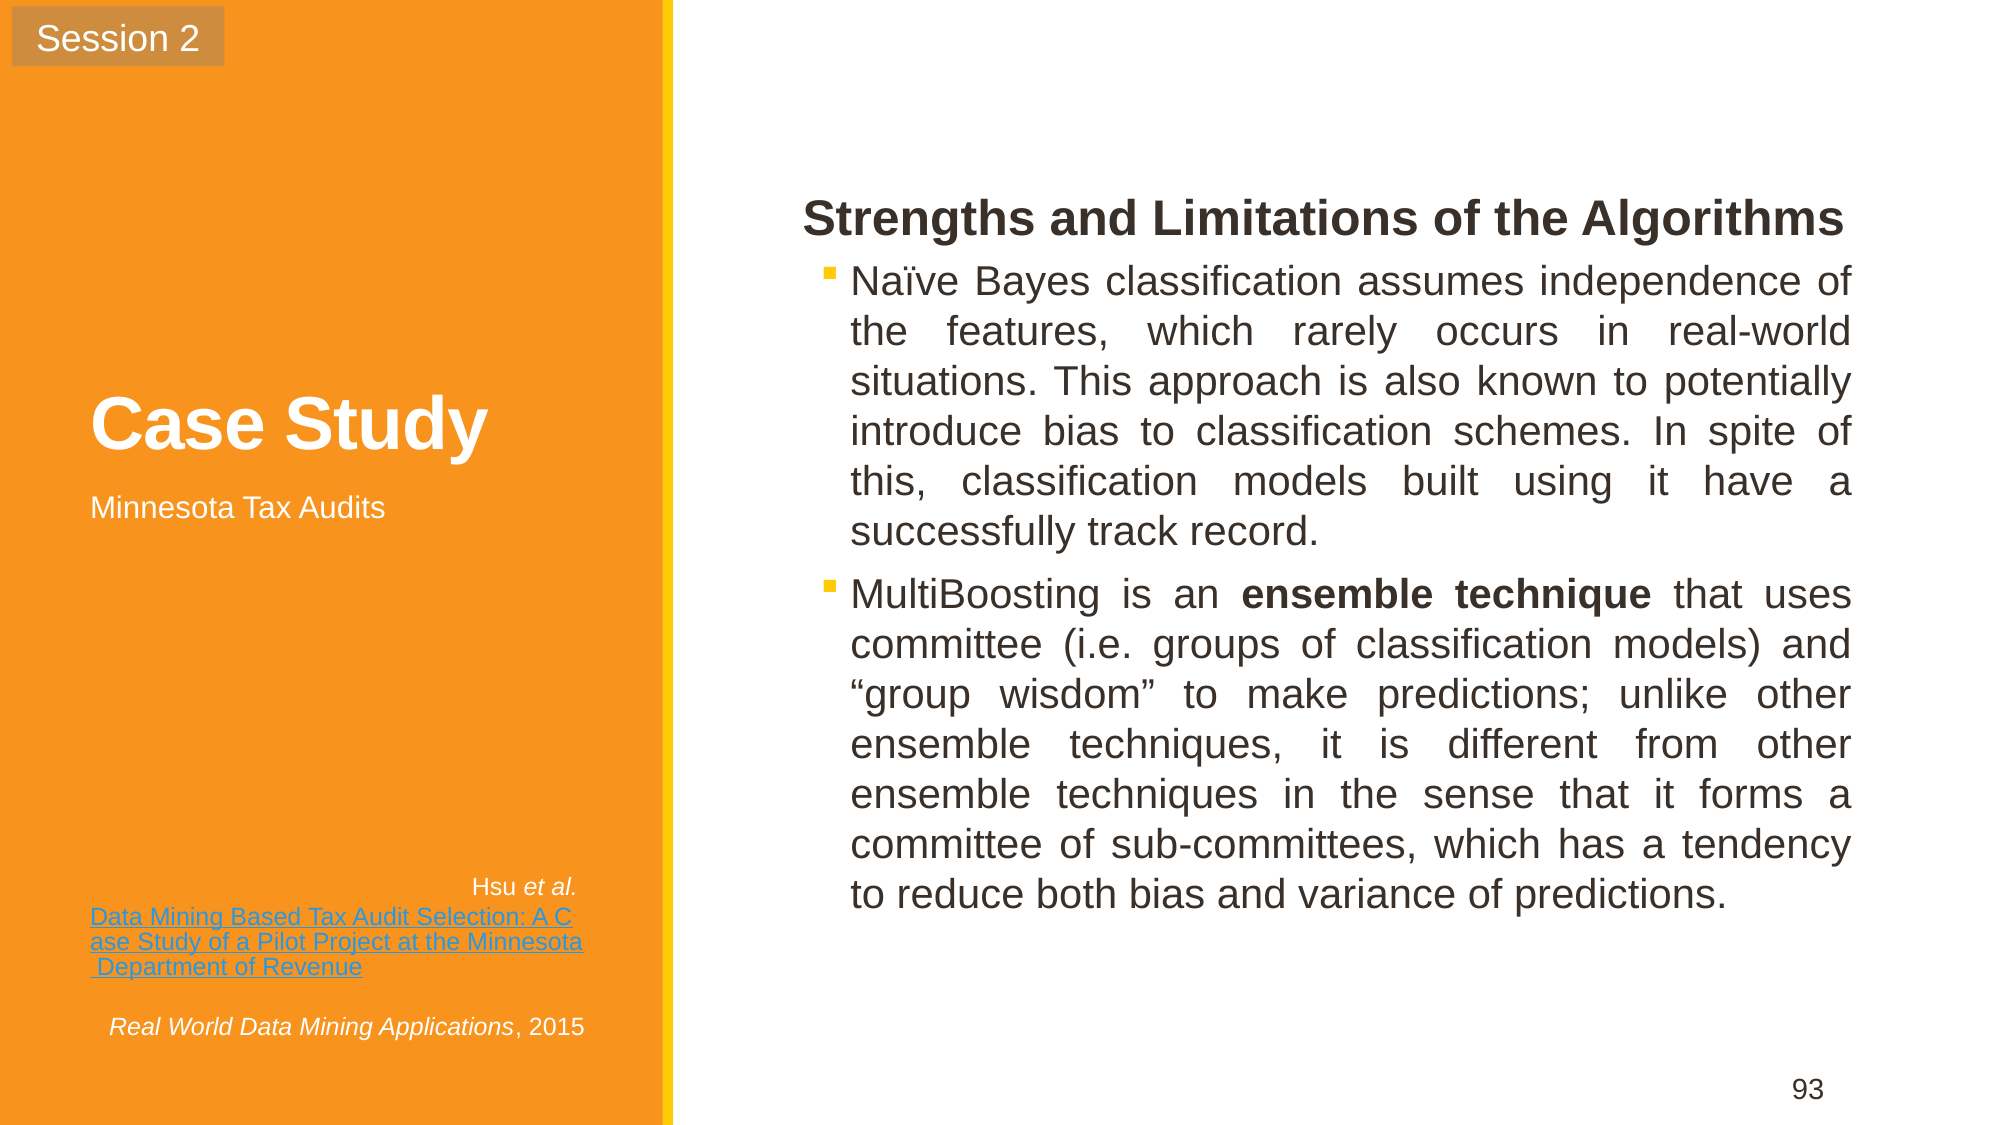

Session 2
# Case Study
Strengths and Limitations of the Algorithms
Naïve Bayes classification assumes independence of the features, which rarely occurs in real-world situations. This approach is also known to potentially introduce bias to classification schemes. In spite of this, classification models built using it have a successfully track record.
MultiBoosting is an ensemble technique that uses committee (i.e. groups of classification models) and “group wisdom” to make predictions; unlike other ensemble techniques, it is different from other ensemble techniques in the sense that it forms a committee of sub-committees, which has a tendency to reduce both bias and variance of predictions.
Minnesota Tax Audits

Hsu et al.
Data Mining Based Tax Audit Selection: A Case Study of a Pilot Project at the Minnesota Department of Revenue
Real World Data Mining Applications, 2015
93